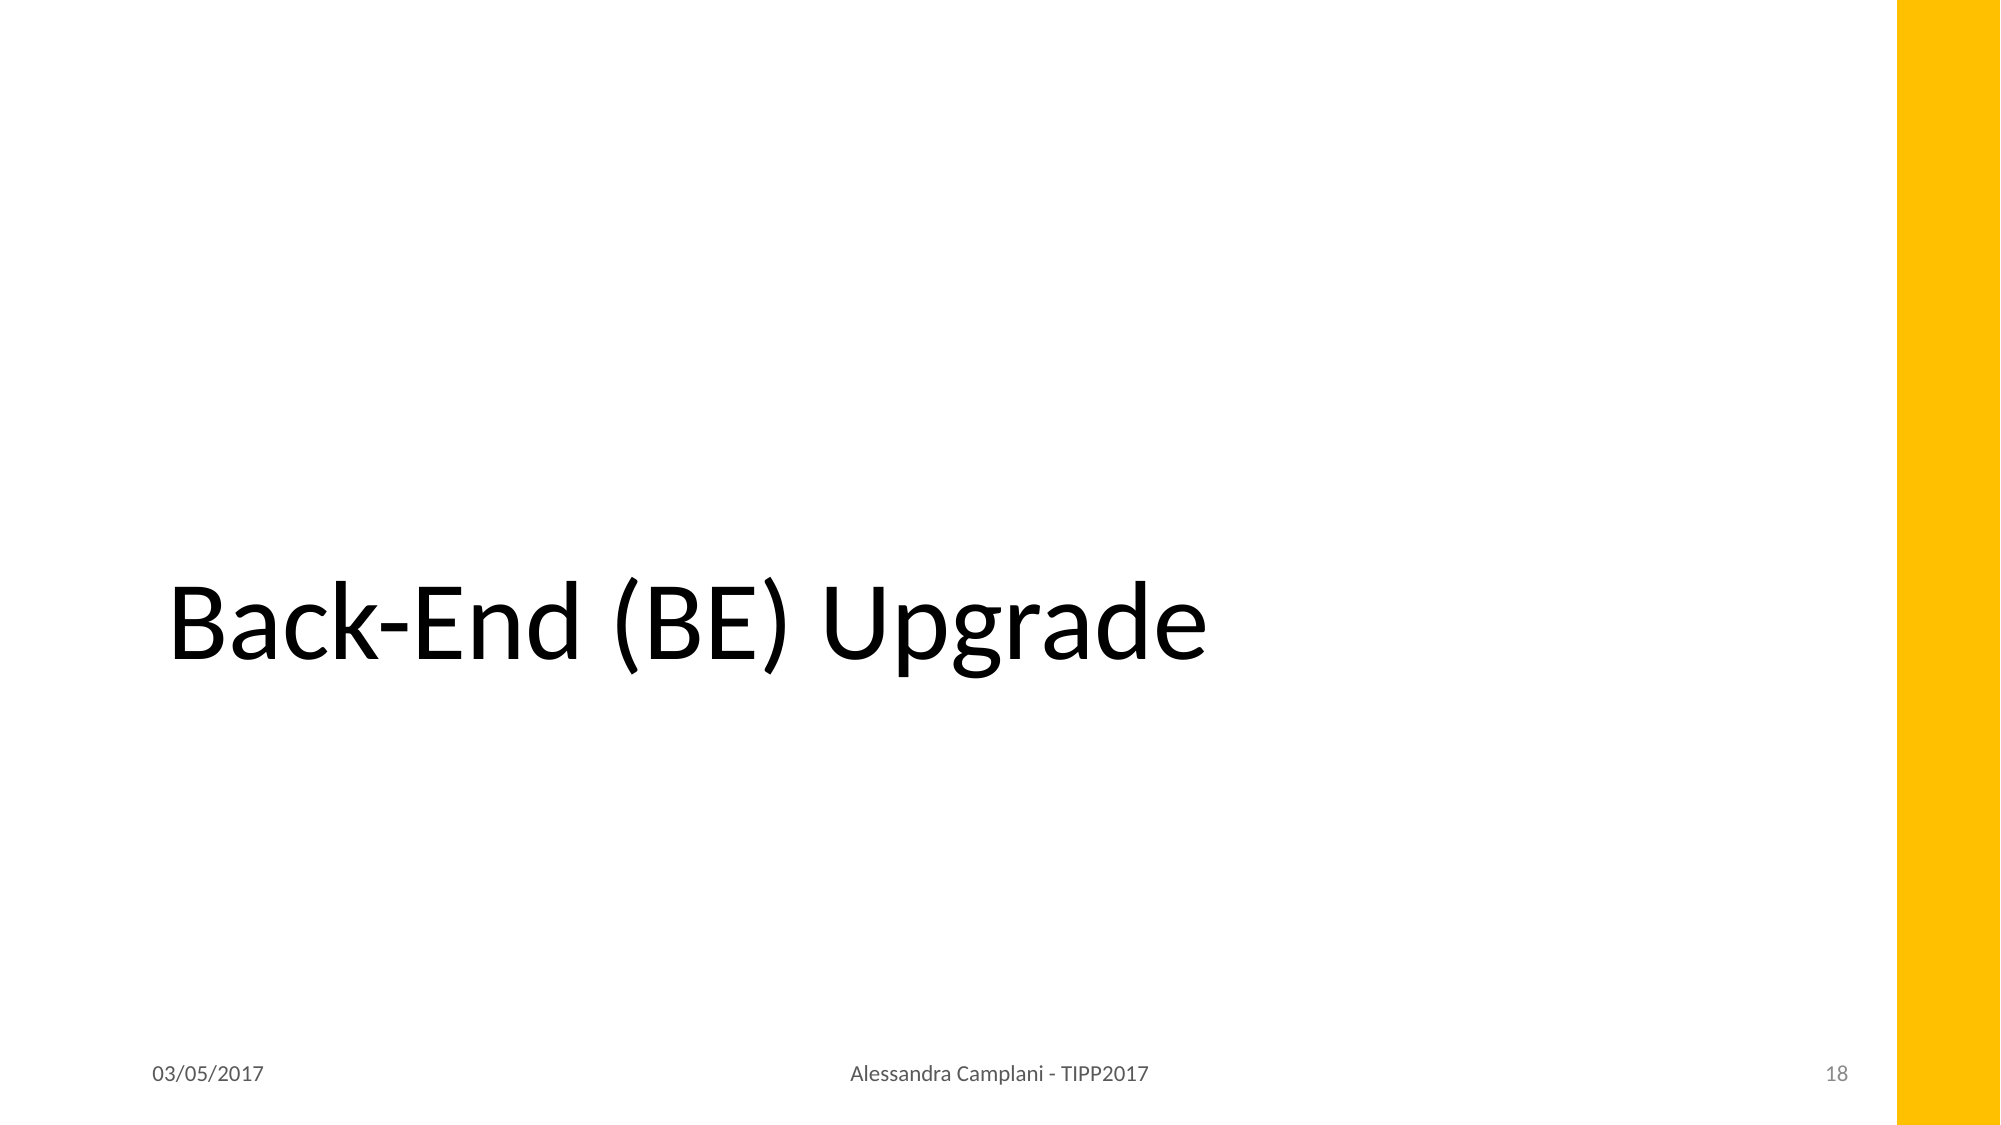

Back-End (BE) Upgrade
03/05/2017
Alessandra Camplani - TIPP2017
18